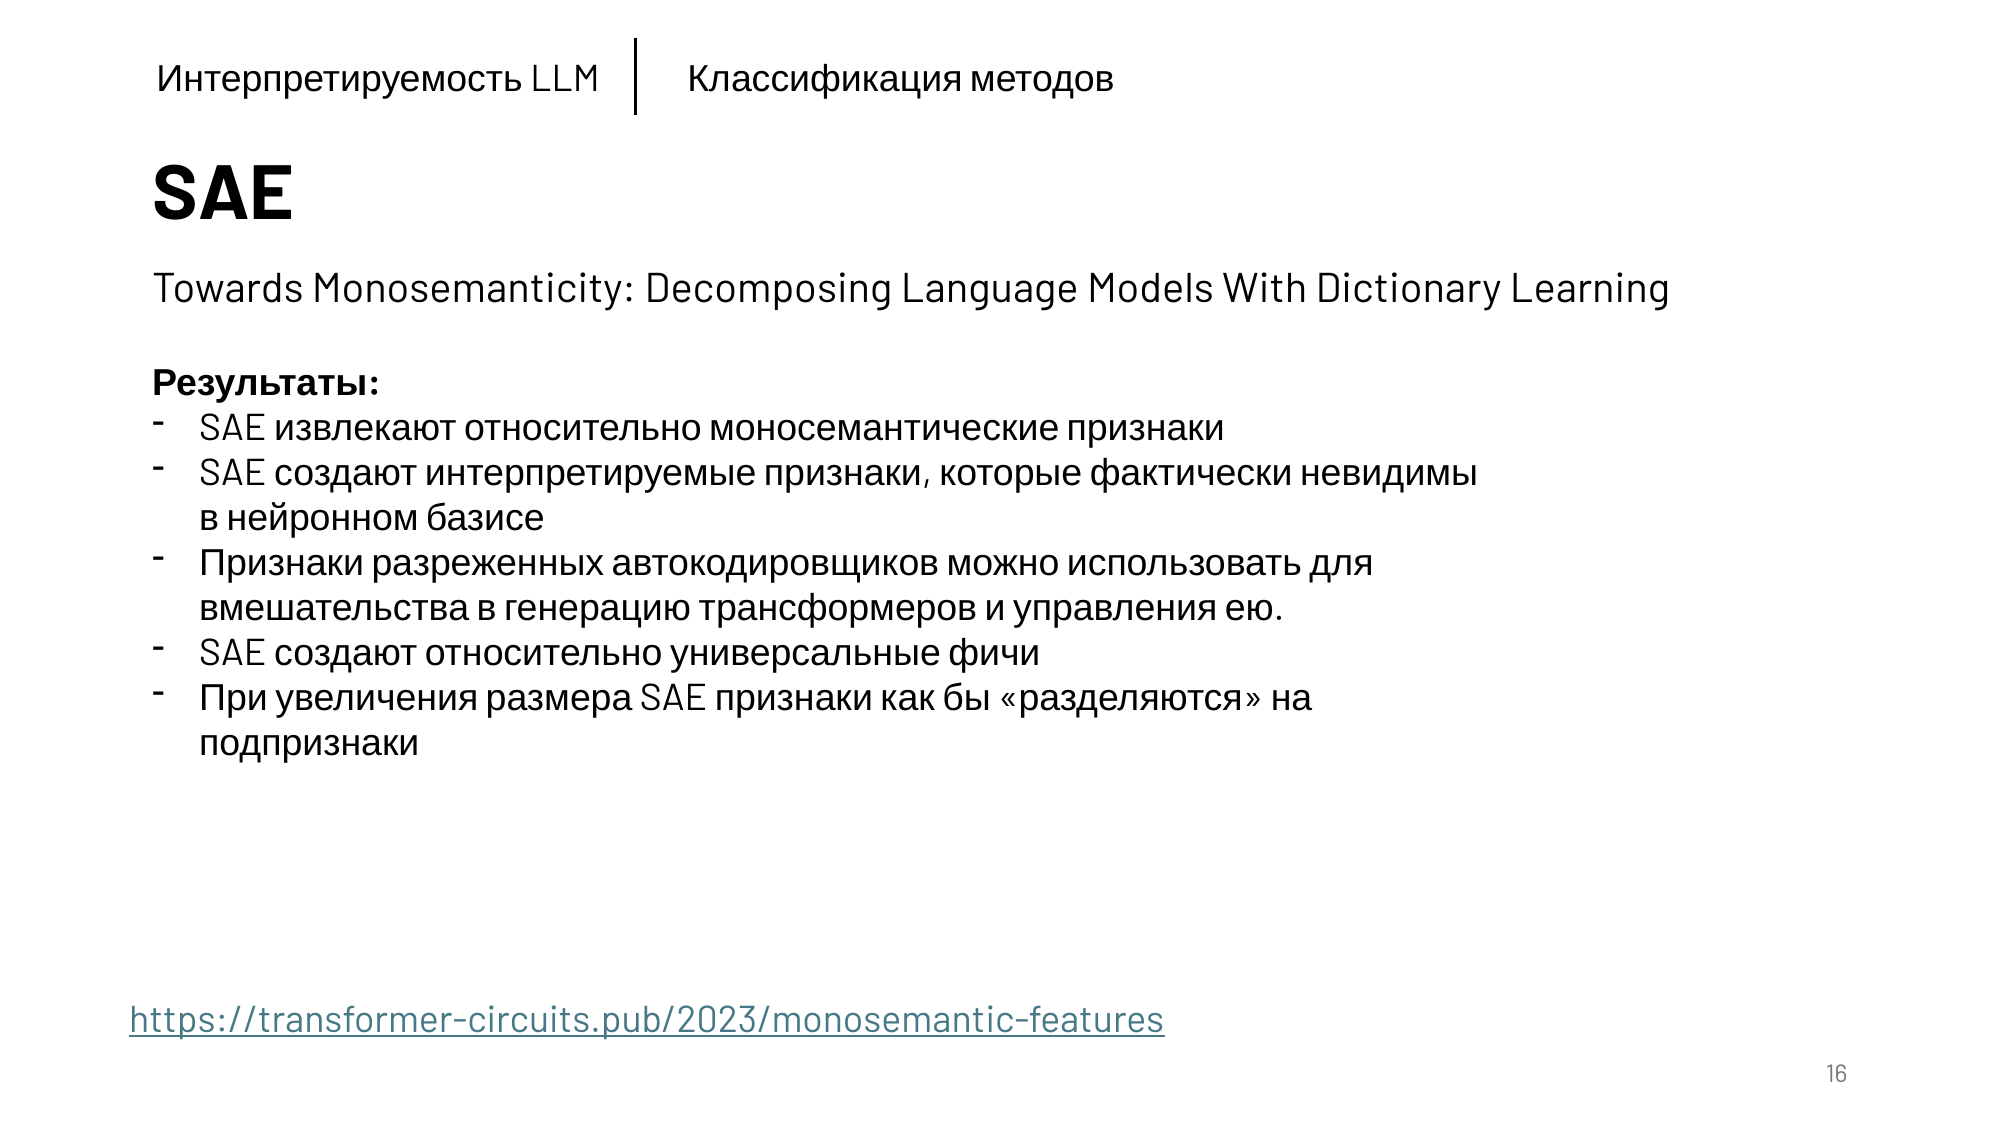

Интерпретируемость LLM
Классификация методов
# SAE
Towards Monosemanticity: Decomposing Language Models With Dictionary Learning
Результаты:
SAE извлекают относительно моносемантические признаки
SAE создают интерпретируемые признаки, которые фактически невидимы в нейронном базисе
Признаки разреженных автокодировщиков можно использовать для вмешательства в генерацию трансформеров и управления ею.
SAE создают относительно универсальные фичи
При увеличения размера SAE признаки как бы «разделяются» на подпризнаки
https://transformer-circuits.pub/2023/monosemantic-features
16